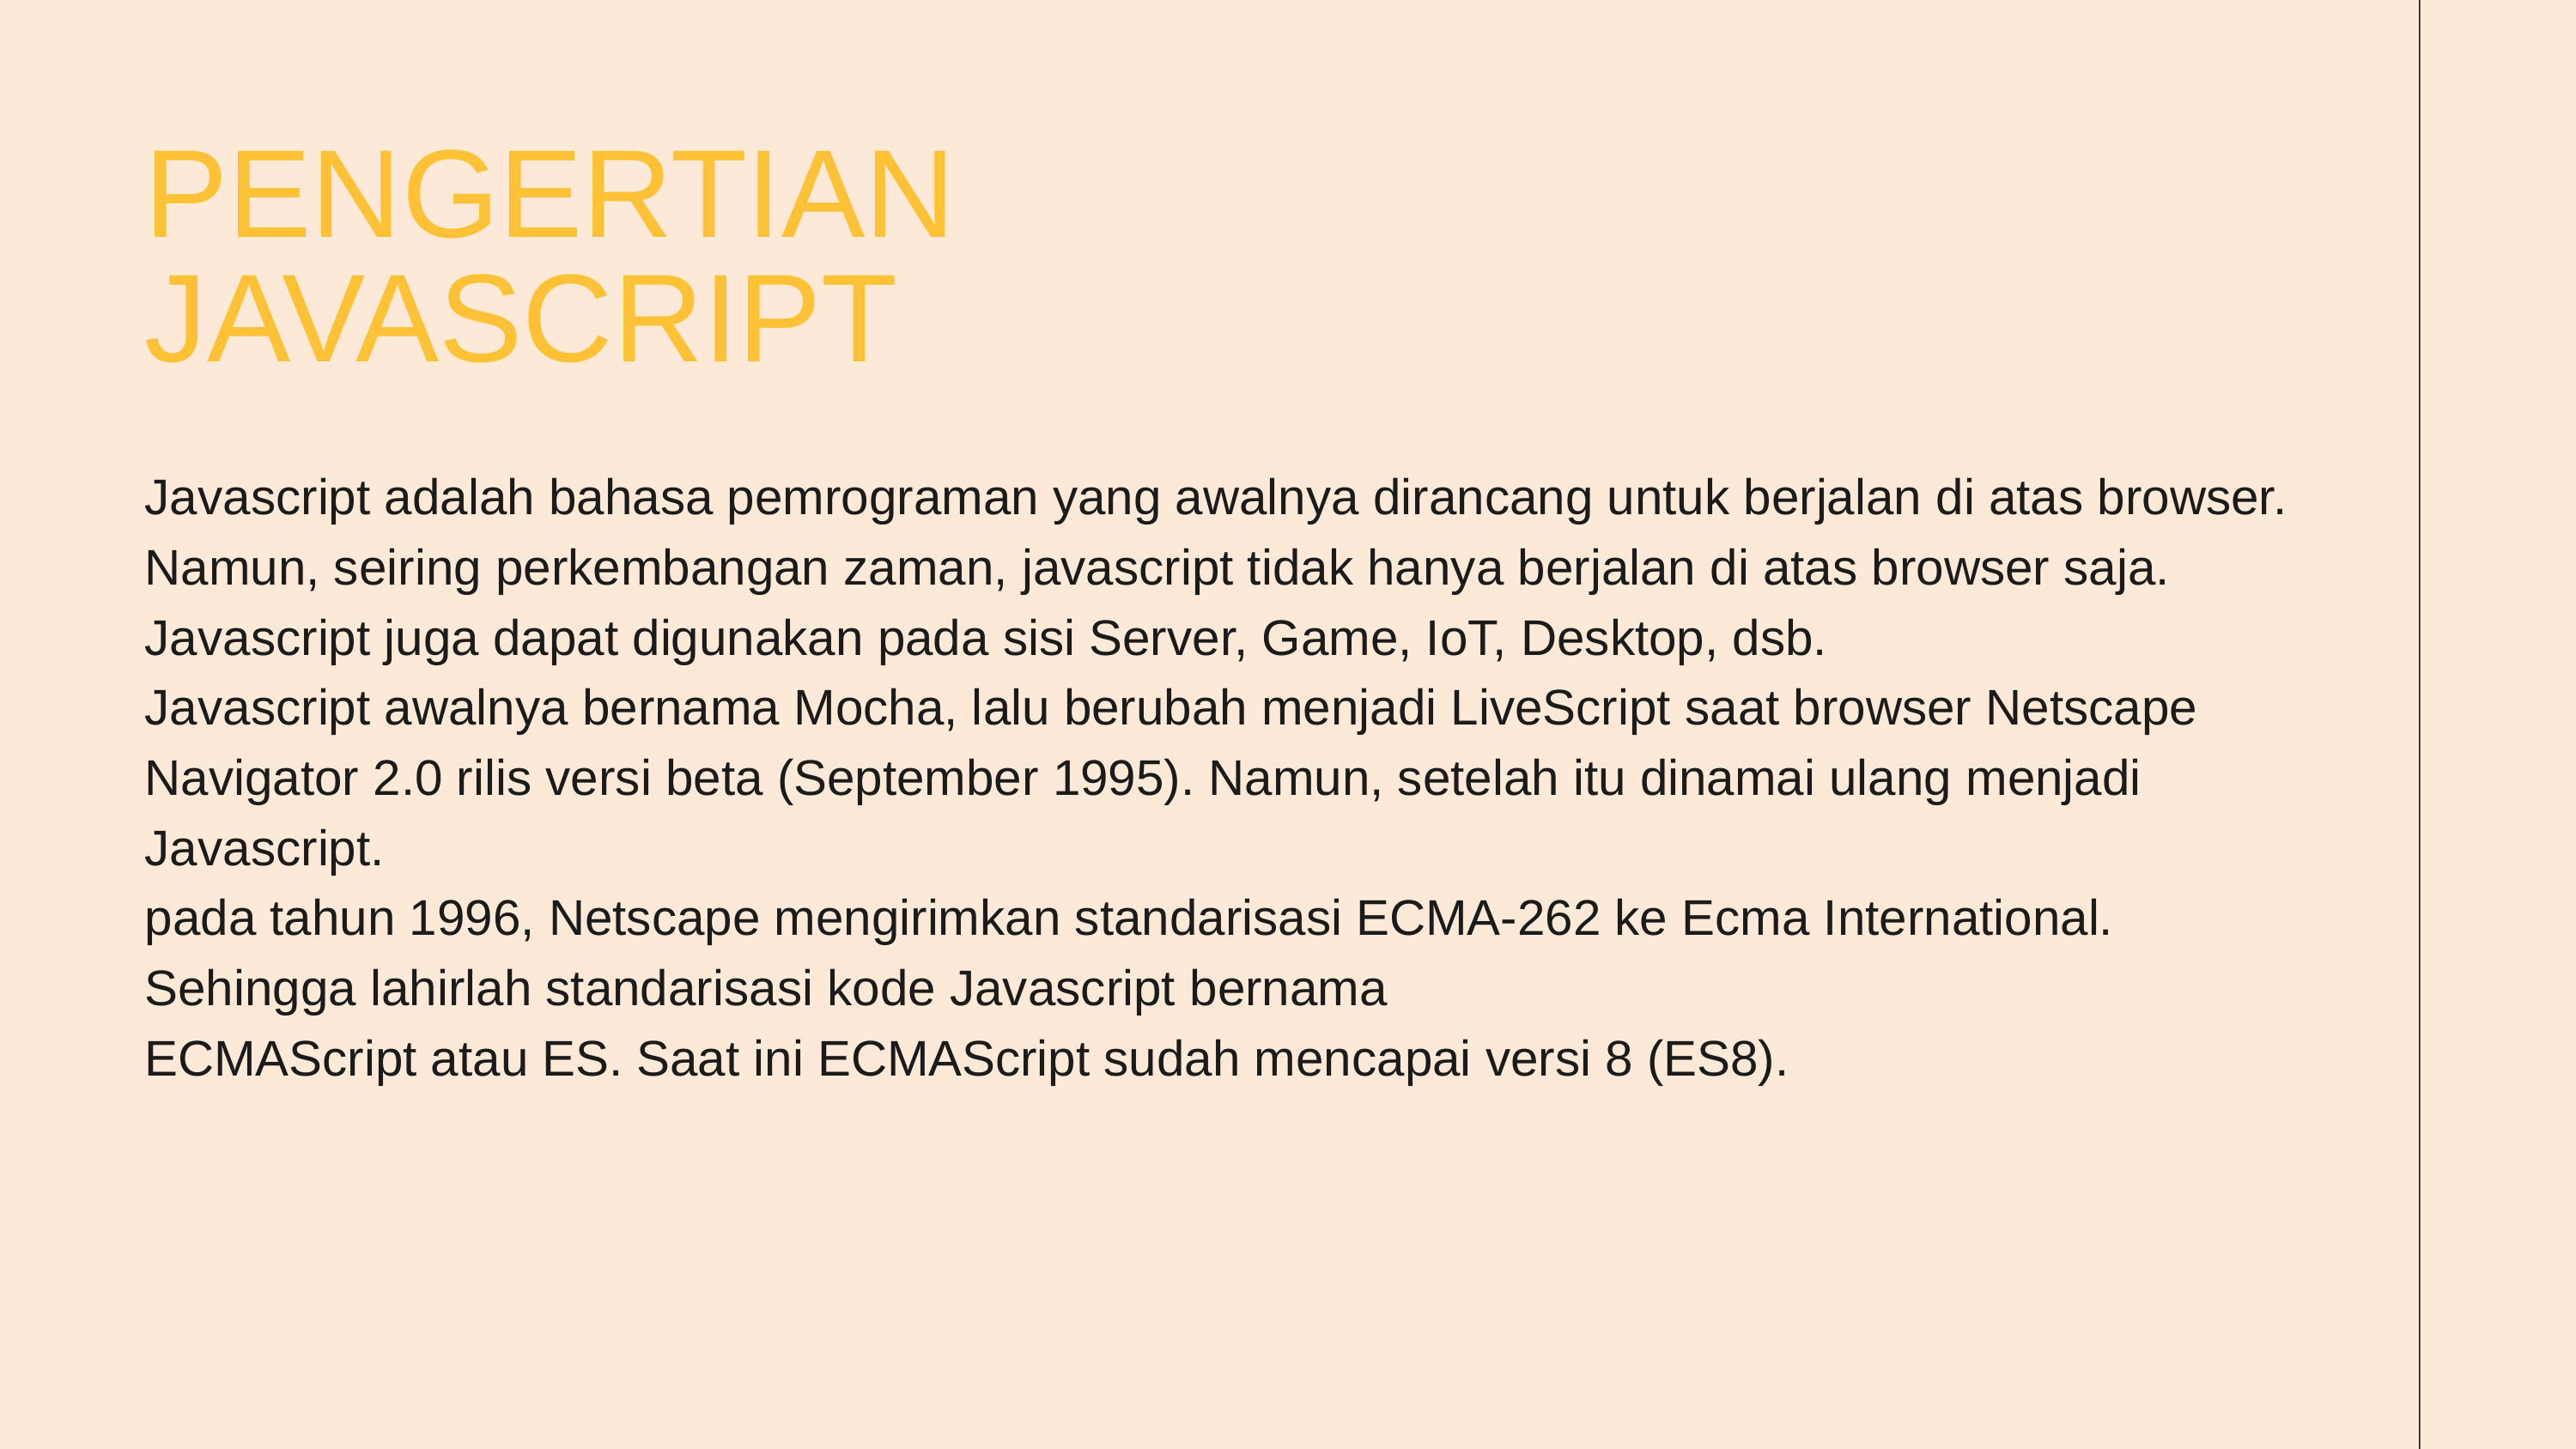

PENGERTIAN
JAVASCRIPT
Javascript adalah bahasa pemrograman yang awalnya dirancang untuk berjalan di atas browser.
Namun, seiring perkembangan zaman, javascript tidak hanya berjalan di atas browser saja. Javascript juga dapat digunakan pada sisi Server, Game, IoT, Desktop, dsb.
Javascript awalnya bernama Mocha, lalu berubah menjadi LiveScript saat browser Netscape Navigator 2.0 rilis versi beta (September 1995). Namun, setelah itu dinamai ulang menjadi Javascript.
pada tahun 1996, Netscape mengirimkan standarisasi ECMA-262 ke Ecma International. Sehingga lahirlah standarisasi kode Javascript bernama
ECMAScript atau ES. Saat ini ECMAScript sudah mencapai versi 8 (ES8).